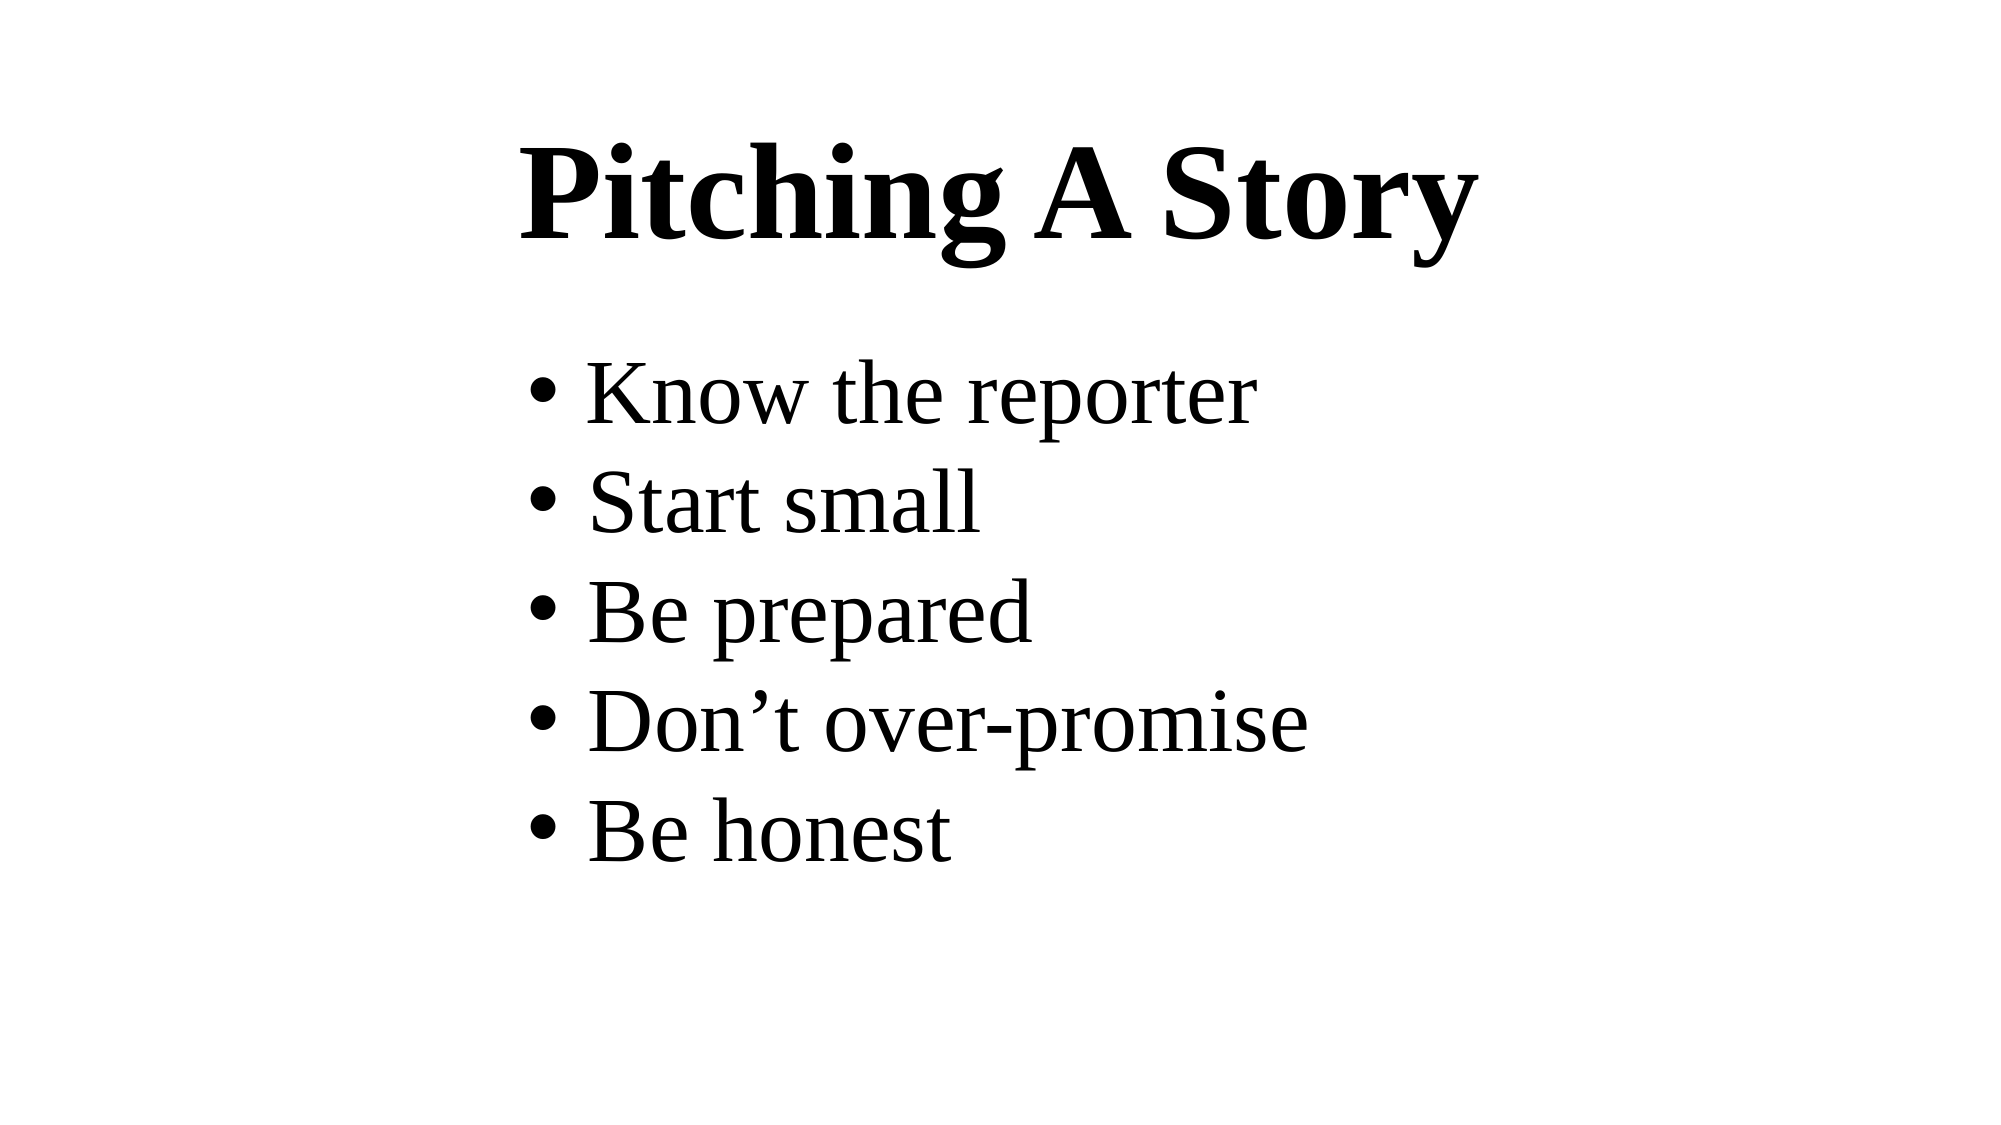

Pitching A Story

 Know the reporter
 Start small
 Be prepared
 Don’t over-promise
 Be honest